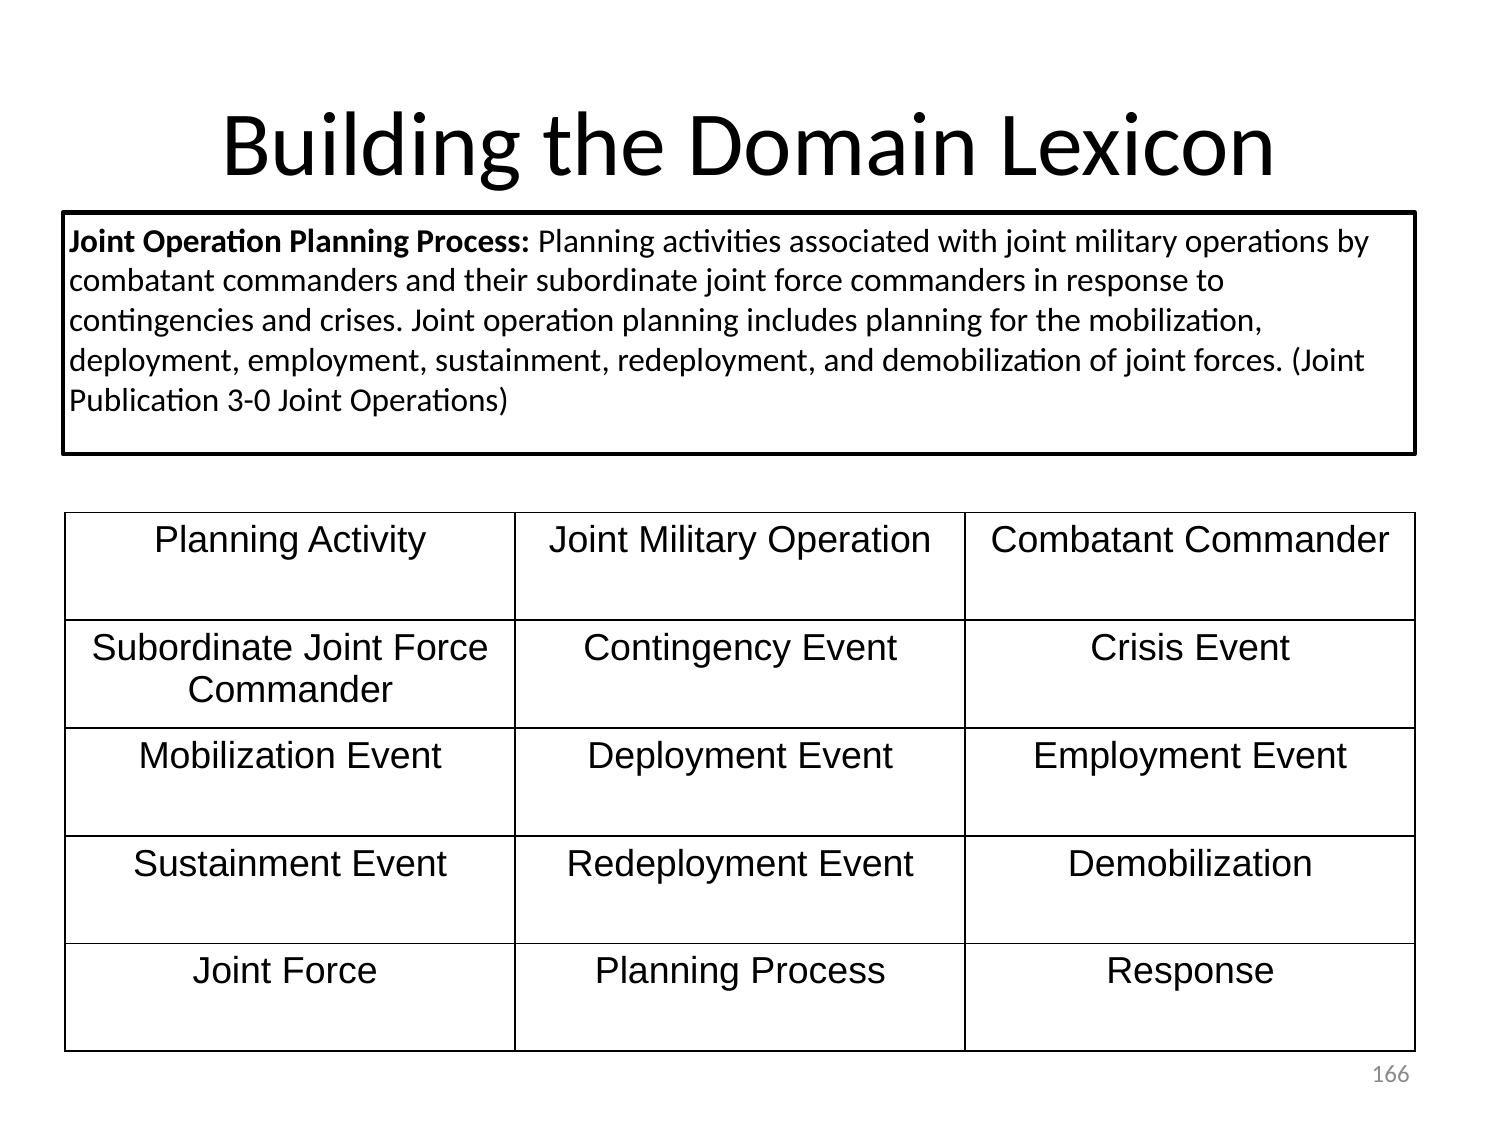

# Building the Domain Lexicon
Joint Operation Planning Process: Planning activities associated with joint military operations by combatant commanders and their subordinate joint force commanders in response to contingencies and crises. Joint operation planning includes planning for the mobilization, deployment, employment, sustainment, redeployment, and demobilization of joint forces. (Joint Publication 3-0 Joint Operations)
| Planning Activity | Joint Military Operation | Combatant Commander |
| --- | --- | --- |
| Subordinate Joint Force Commander | Contingency Event | Crisis Event |
| Mobilization Event | Deployment Event | Employment Event |
| Sustainment Event | Redeployment Event | Demobilization |
| Joint Force | Planning Process | Response |
166